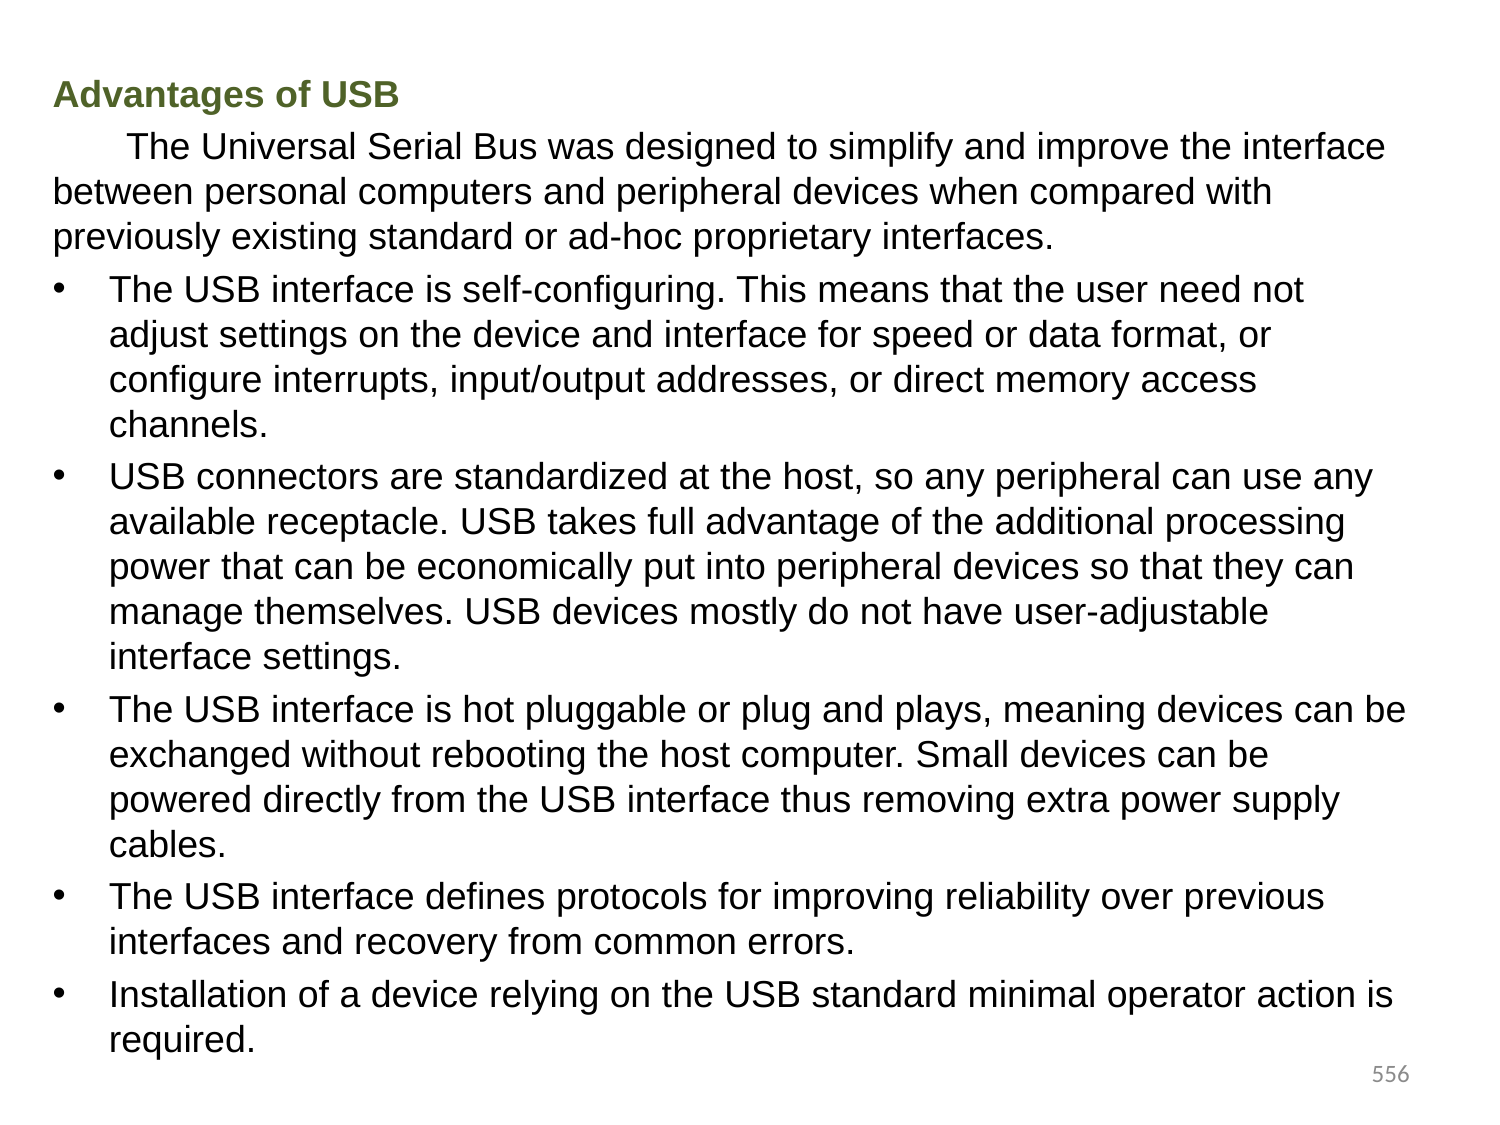

Advantages of USB
       The Universal Serial Bus was designed to simplify and improve the interface between personal computers and peripheral devices when compared with previously existing standard or ad-hoc proprietary interfaces.
The USB interface is self-configuring. This means that the user need not adjust settings on the device and interface for speed or data format, or configure interrupts, input/output addresses, or direct memory access channels.
USB connectors are standardized at the host, so any peripheral can use any available receptacle. USB takes full advantage of the additional processing power that can be economically put into peripheral devices so that they can manage themselves. USB devices mostly do not have user-adjustable interface settings.
The USB interface is hot pluggable or plug and plays, meaning devices can be exchanged without rebooting the host computer. Small devices can be powered directly from the USB interface thus removing extra power supply cables.
The USB interface defines protocols for improving reliability over previous interfaces and recovery from common errors.
Installation of a device relying on the USB standard minimal operator action is required.

556